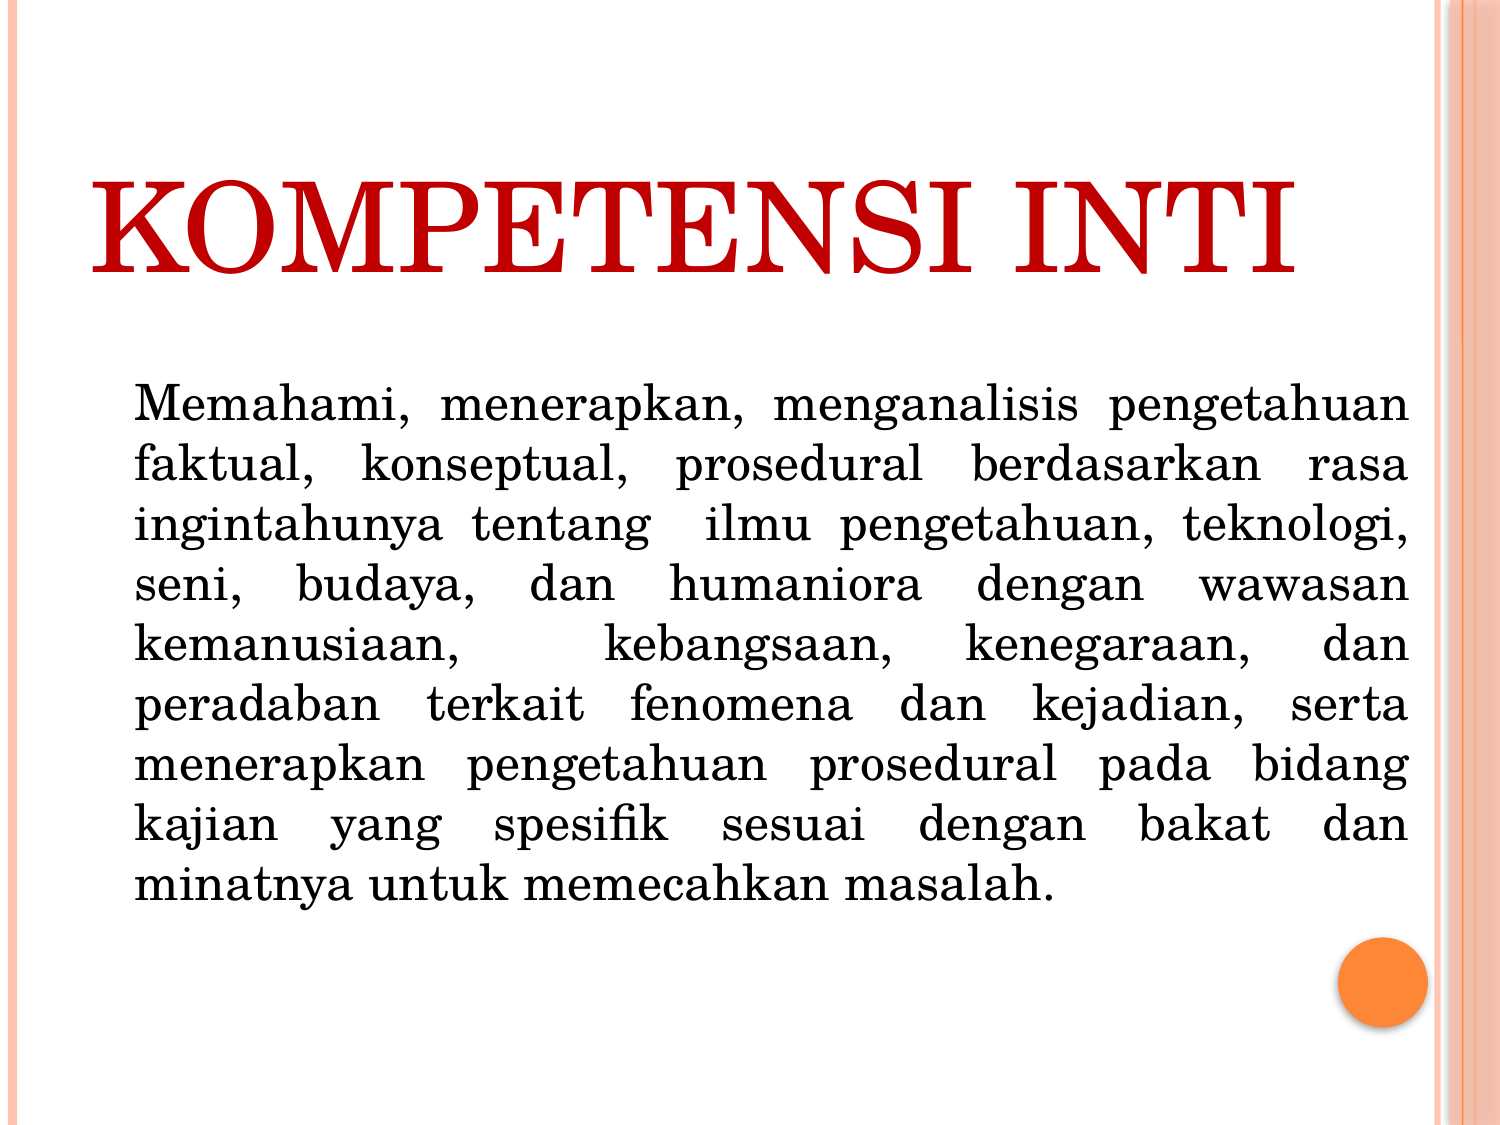

# Kompetensi Inti
	Memahami, menerapkan, menganalisis pengetahuan faktual, konseptual, prosedural berdasarkan rasa ingintahunya tentang  ilmu pengetahuan, teknologi, seni, budaya, dan humaniora dengan wawasan kemanusiaan,  kebangsaan, kenegaraan, dan peradaban terkait fenomena dan kejadian, serta menerapkan pengetahuan prosedural pada bidang kajian yang spesifik sesuai dengan bakat dan minatnya untuk memecahkan masalah.